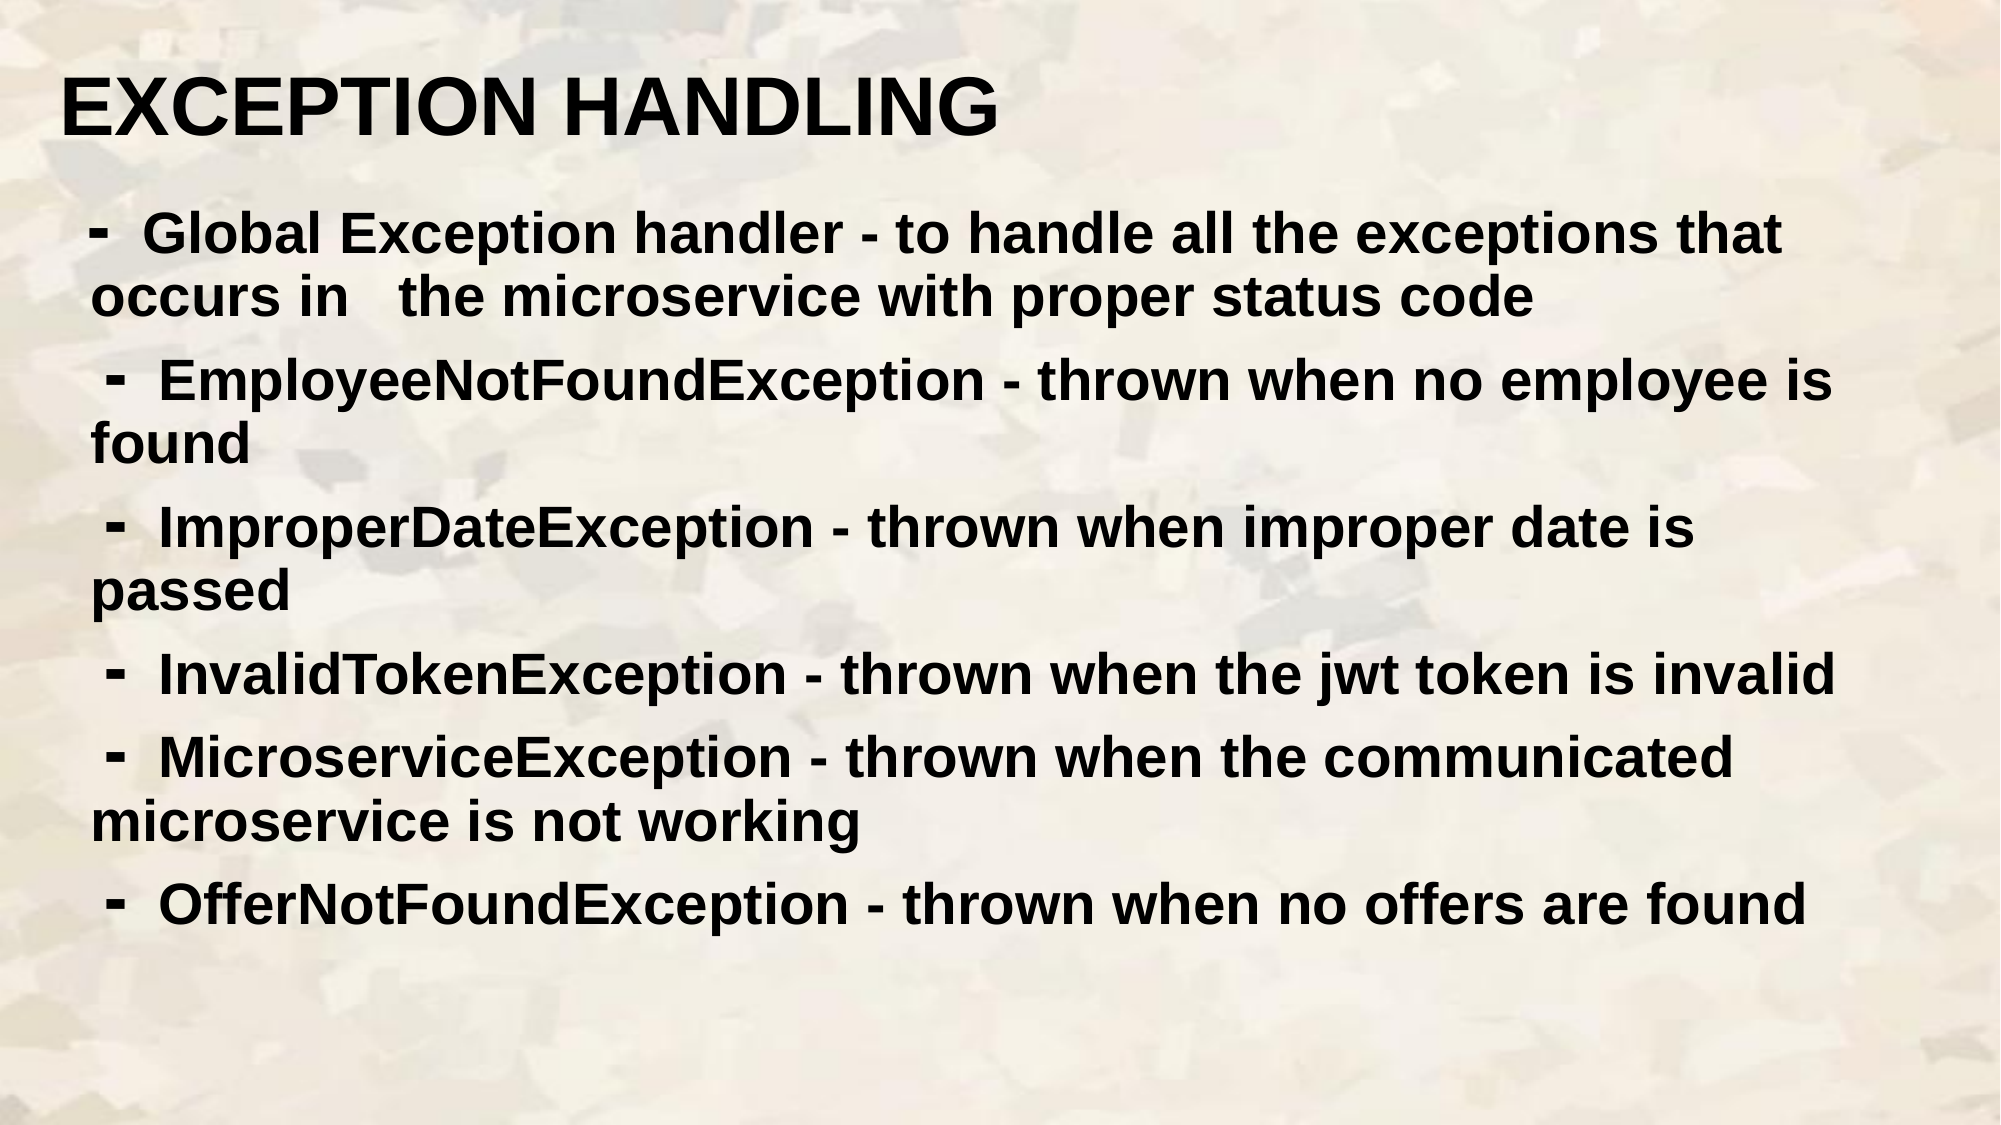

# EXCEPTION HANDLING
╸ Global Exception handler - to handle all the exceptions that occurs in   the microservice with proper status code
 ╸ EmployeeNotFoundException - thrown when no employee is found
 ╸ ImproperDateException - thrown when improper date is passed
 ╸ InvalidTokenException - thrown when the jwt token is invalid
 ╸ MicroserviceException - thrown when the communicated microservice is not working
 ╸ OfferNotFoundException - thrown when no offers are found